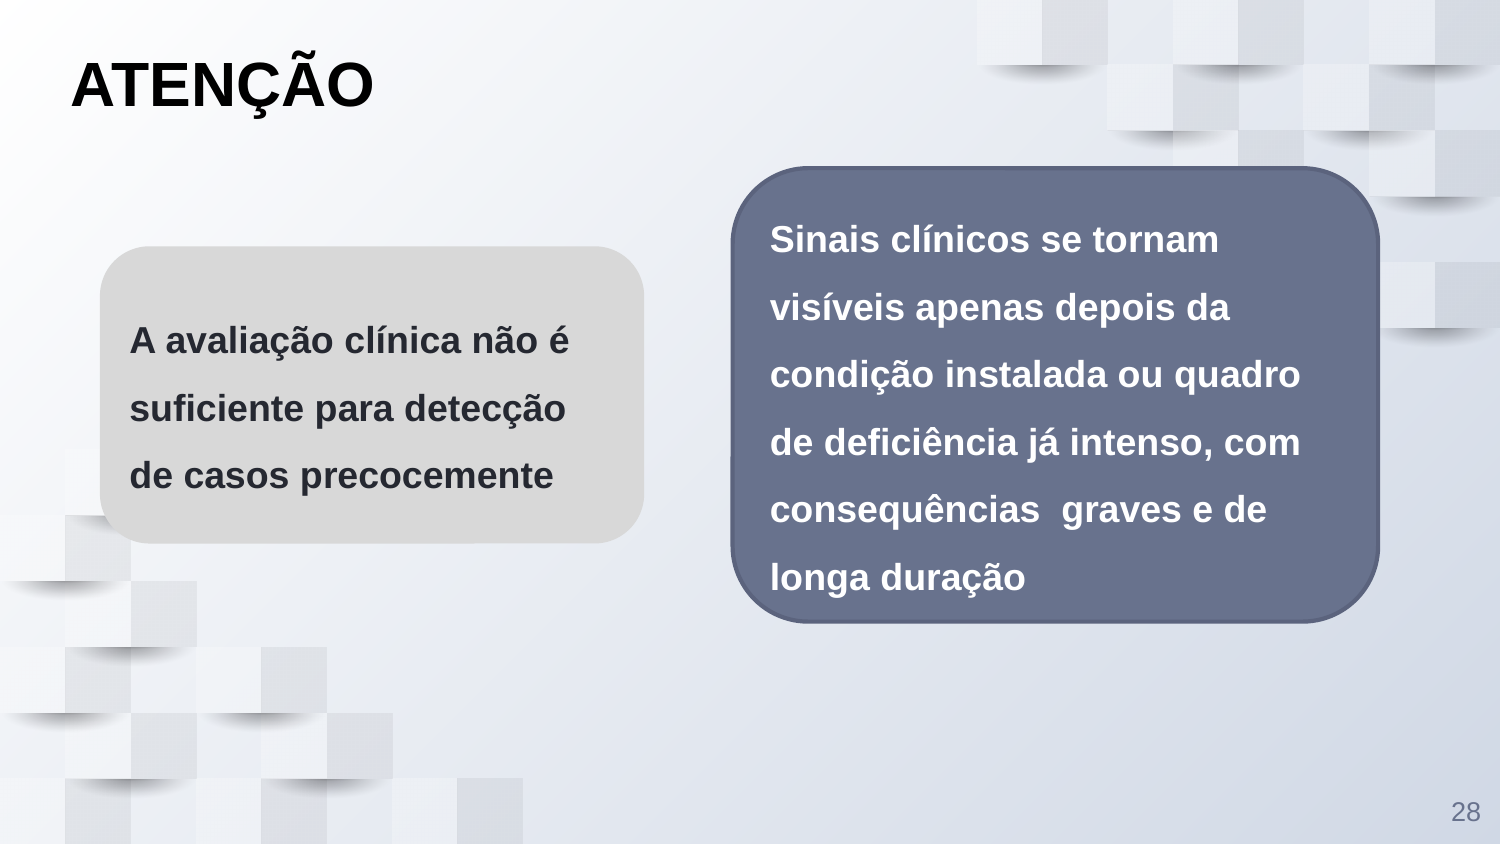

ATENÇÃO
Sinais clínicos se tornam visíveis apenas depois da condição instalada ou quadro de deficiência já intenso, com consequências  graves e de longa duração
A avaliação clínica não é suficiente para detecção de casos precocemente
28